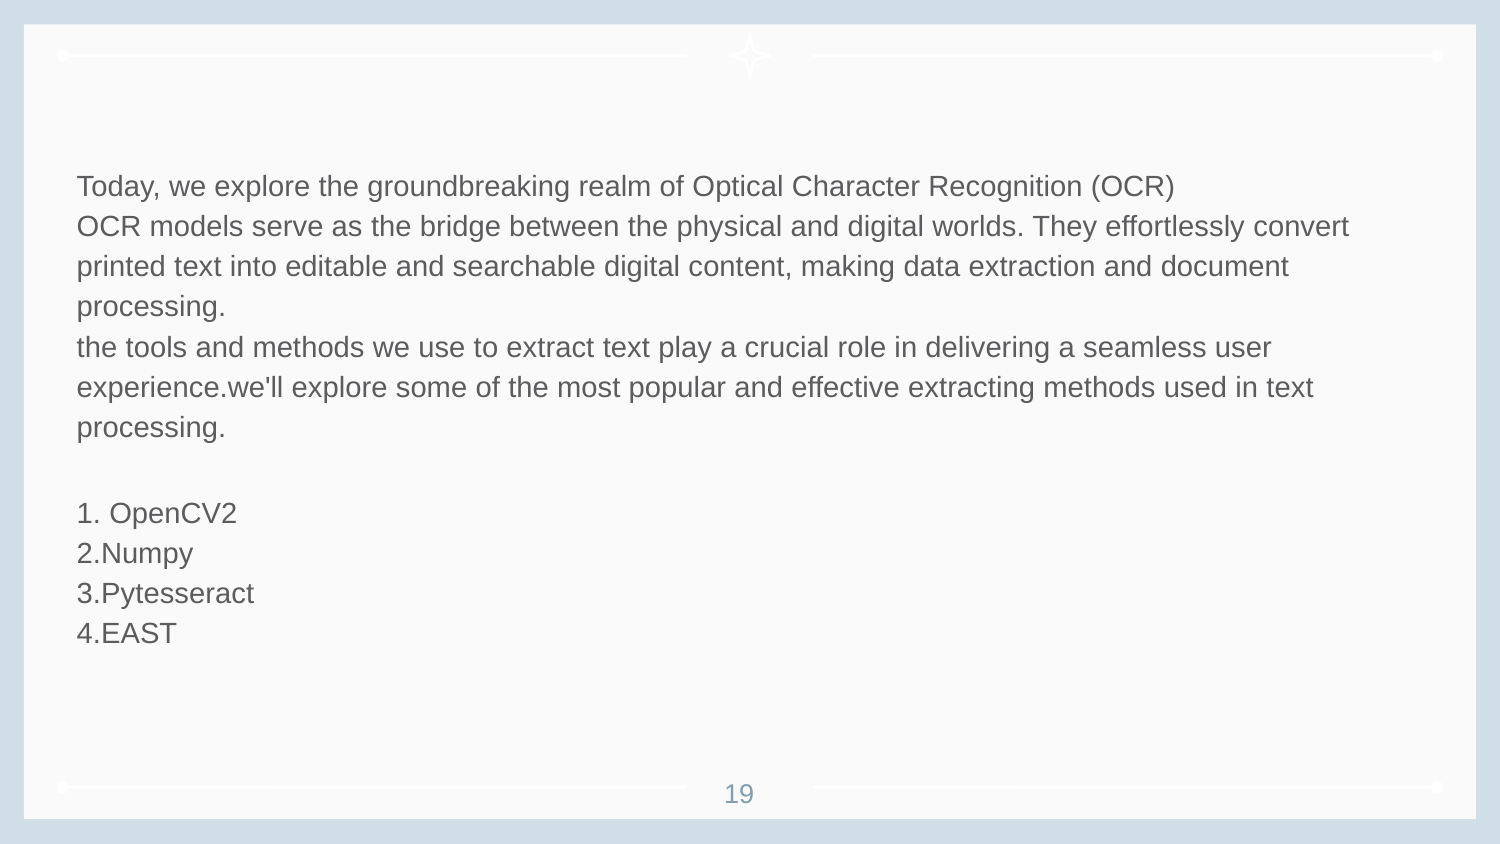

Today, we explore the groundbreaking realm of Optical Character Recognition (OCR)
OCR models serve as the bridge between the physical and digital worlds. They effortlessly convert printed text into editable and searchable digital content, making data extraction and document processing.
the tools and methods we use to extract text play a crucial role in delivering a seamless user experience.we'll explore some of the most popular and effective extracting methods used in text processing.

1. OpenCV2
2.Numpy
3.Pytesseract
4.EAST

19